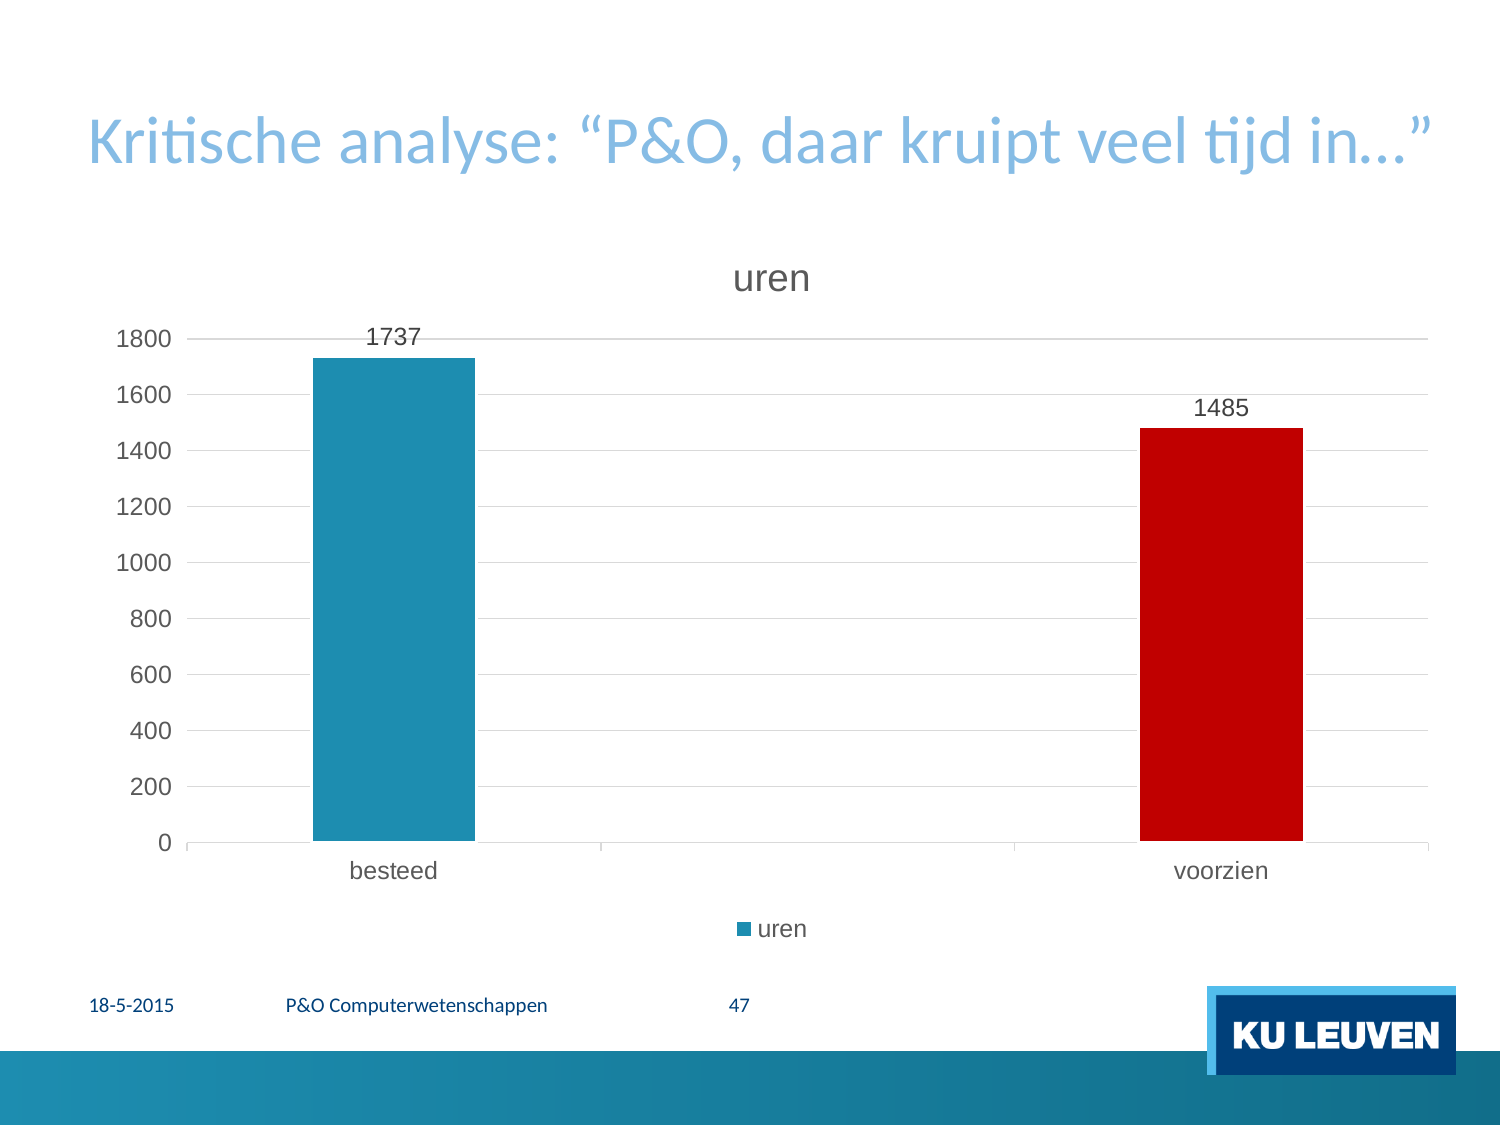

# Kritische analyse: “P&O, daar kruipt veel tijd in…”

### Chart:

| Category | uren |
|---|---|
| besteed | 1737.0 |
|  | None |
| voorzien | 1485.0 |
18-5-2015
P&O Computerwetenschappen
47